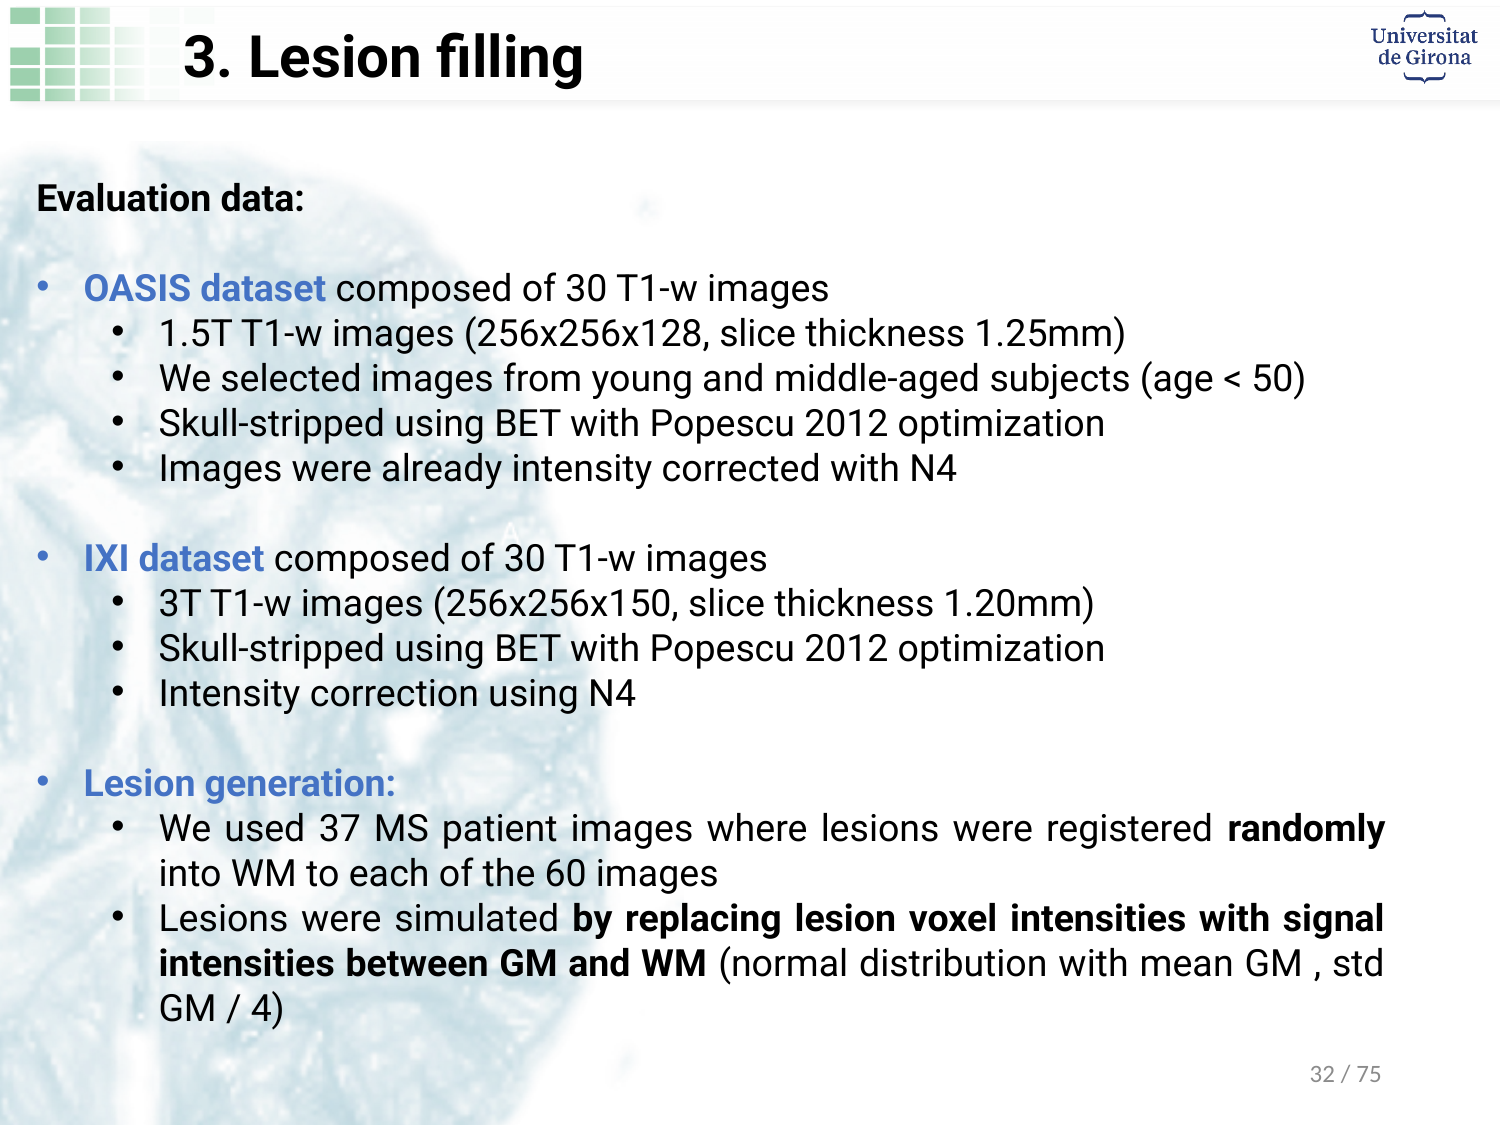

3. Lesion filling

Evaluation data:

OASIS dataset composed of 30 T1-w images
1.5T T1-w images (256x256x128, slice thickness 1.25mm)
We selected images from young and middle-aged subjects (age < 50)
Skull-stripped using BET with Popescu 2012 optimization
Images were already intensity corrected with N4

IXI dataset composed of 30 T1-w images
3T T1-w images (256x256x150, slice thickness 1.20mm)
Skull-stripped using BET with Popescu 2012 optimization
Intensity correction using N4

Lesion generation:
We used 37 MS patient images where lesions were registered randomly into WM to each of the 60 images
Lesions were simulated by replacing lesion voxel intensities with signal intensities between GM and WM (normal distribution with mean GM , std GM / 4)

32 / 75